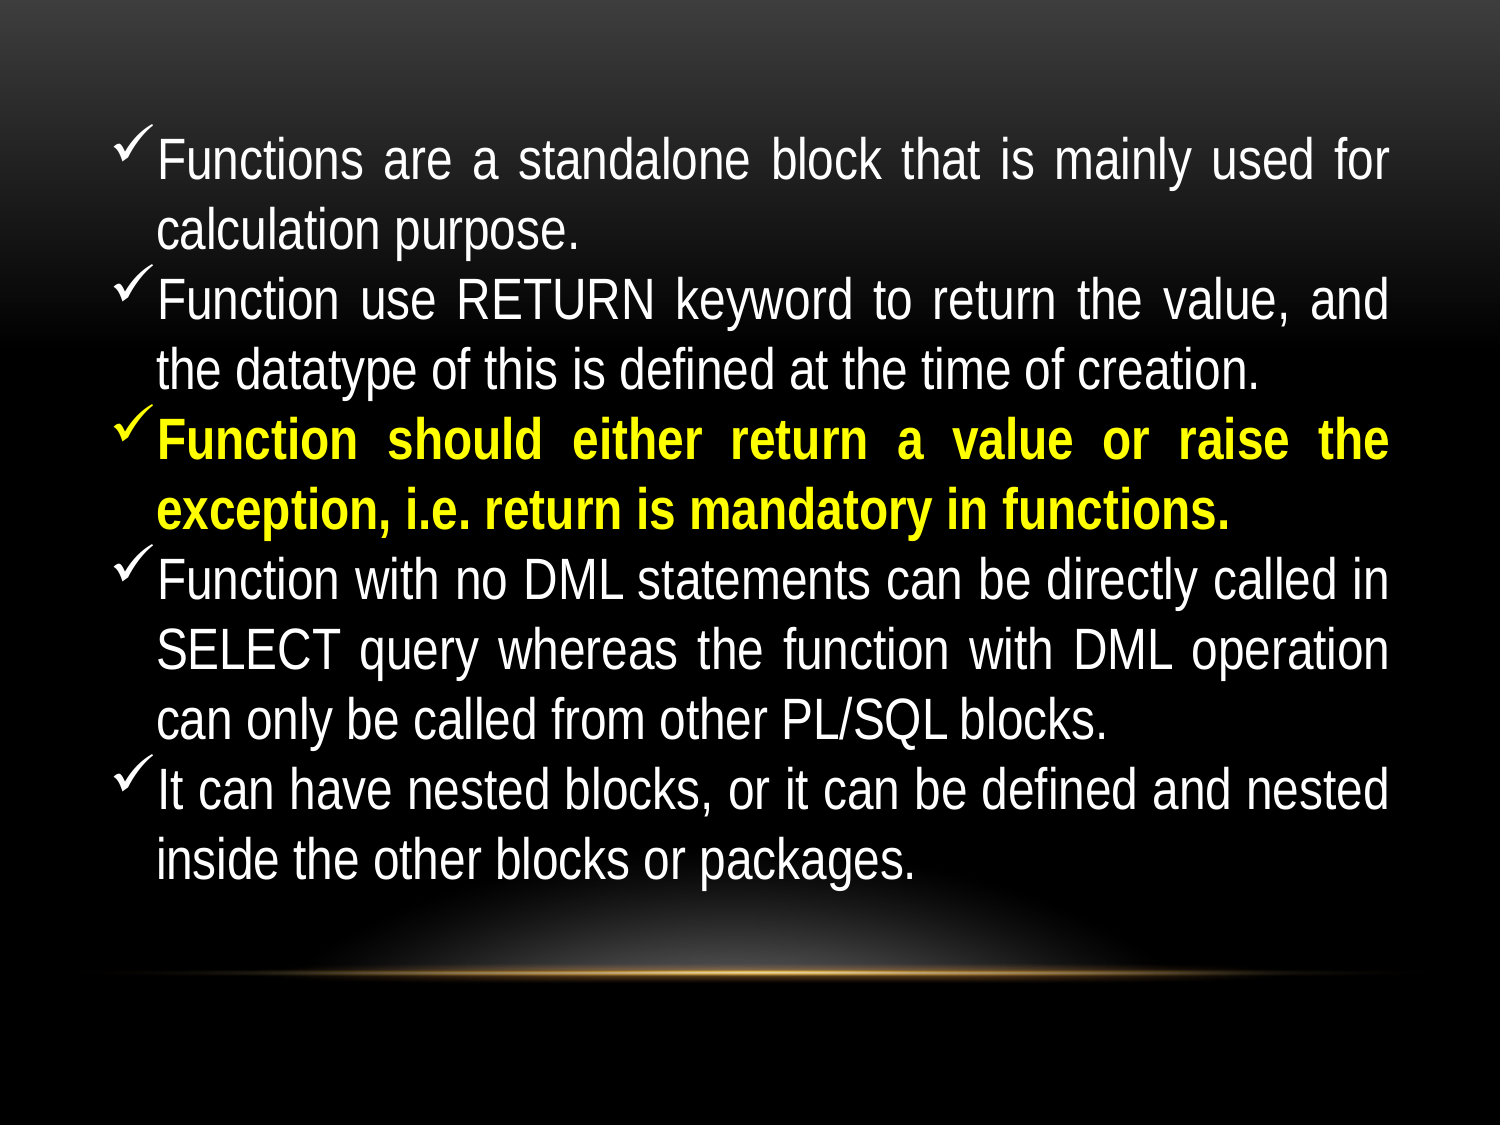

Functions are a standalone block that is mainly used for calculation purpose.
Function use RETURN keyword to return the value, and the datatype of this is defined at the time of creation.
Function should either return a value or raise the exception, i.e. return is mandatory in functions.
Function with no DML statements can be directly called in SELECT query whereas the function with DML operation can only be called from other PL/SQL blocks.
It can have nested blocks, or it can be defined and nested inside the other blocks or packages.